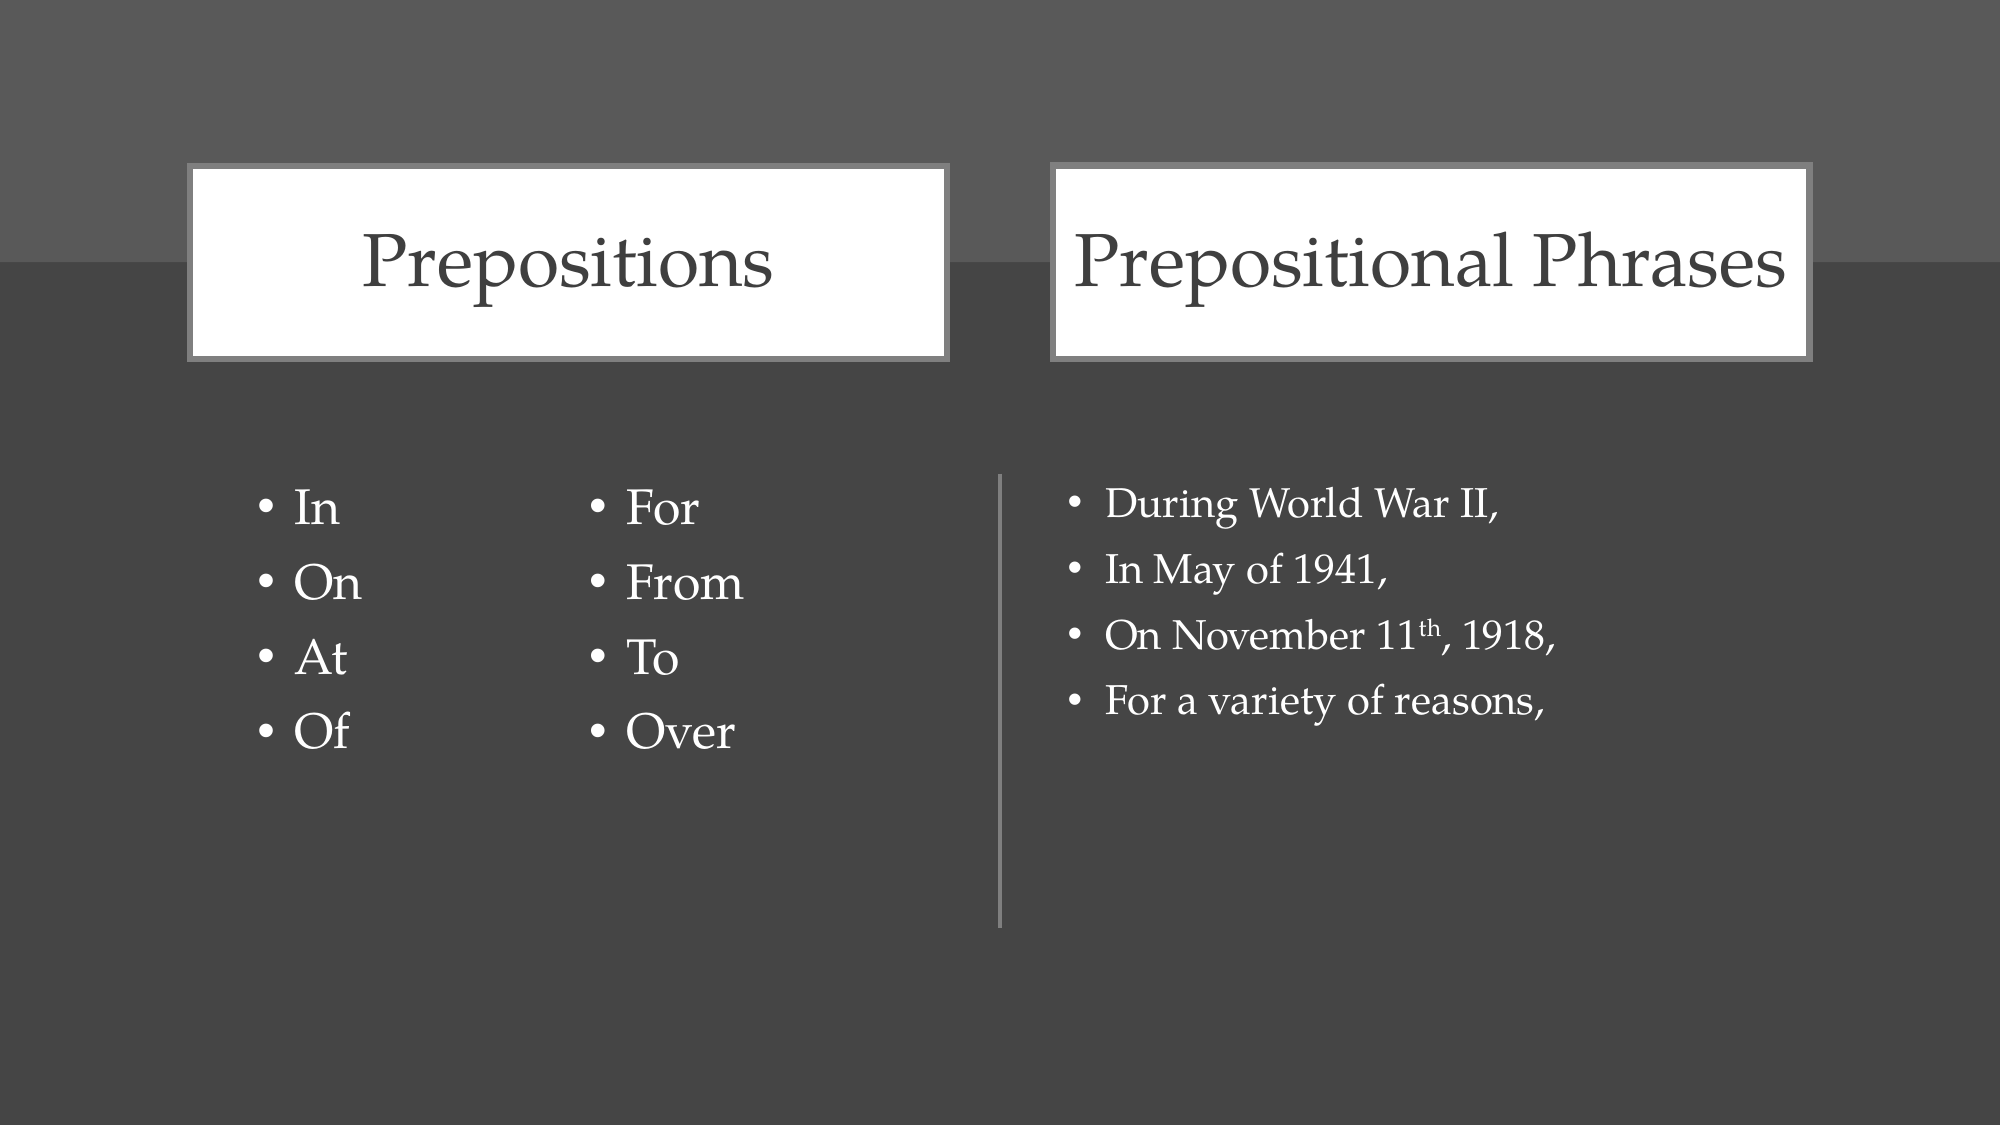

# Prepositions
Prepositional Phrases
During World War II,
In May of 1941,
On November 11th, 1918,
For a variety of reasons,
In
On
At
Of
For
From
To
Over